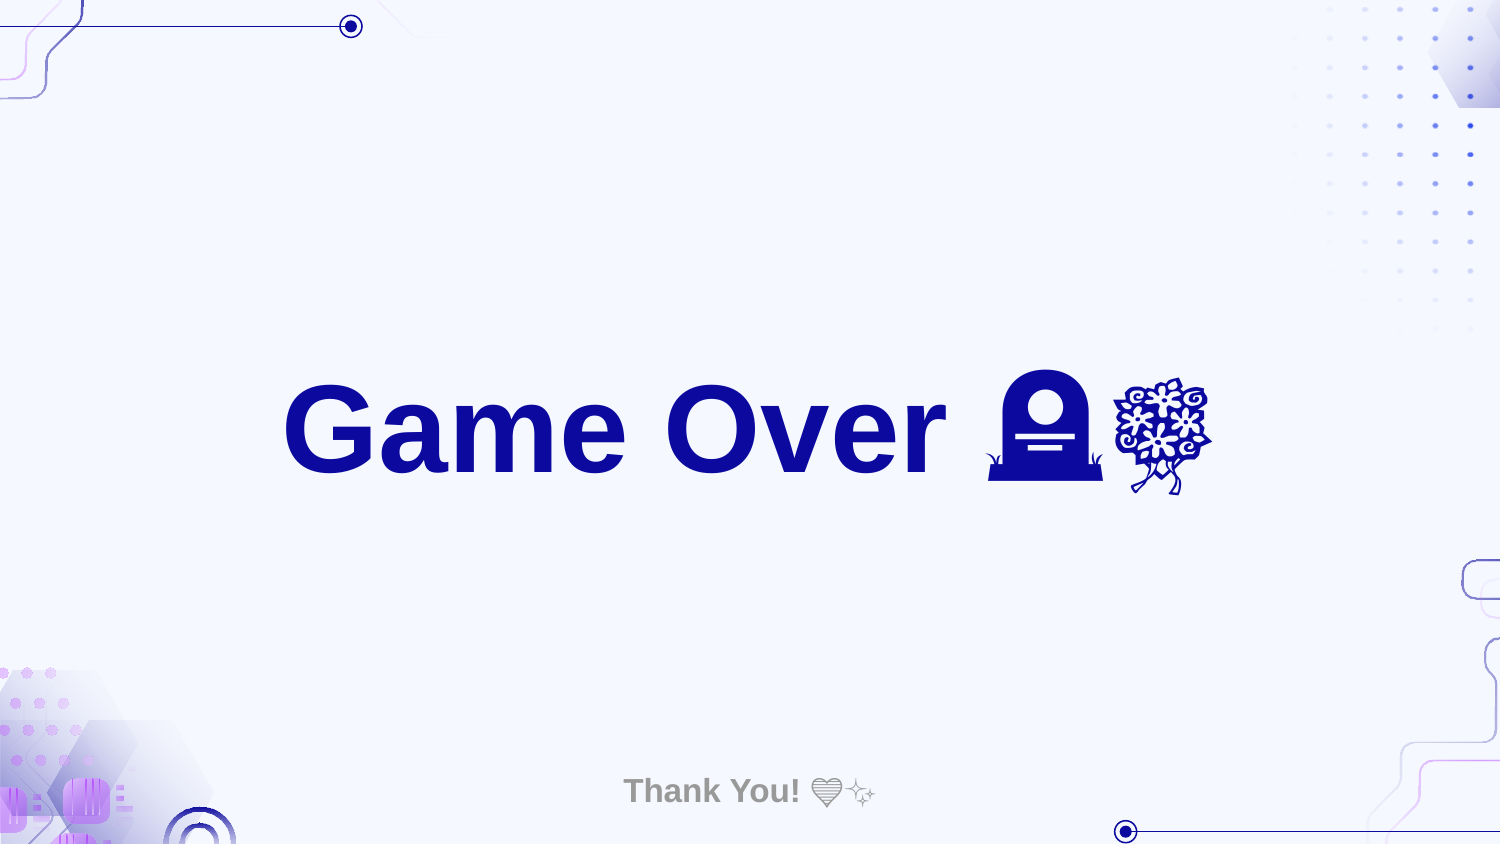

# Game Over 🪦💐
Thank You! 💙✨